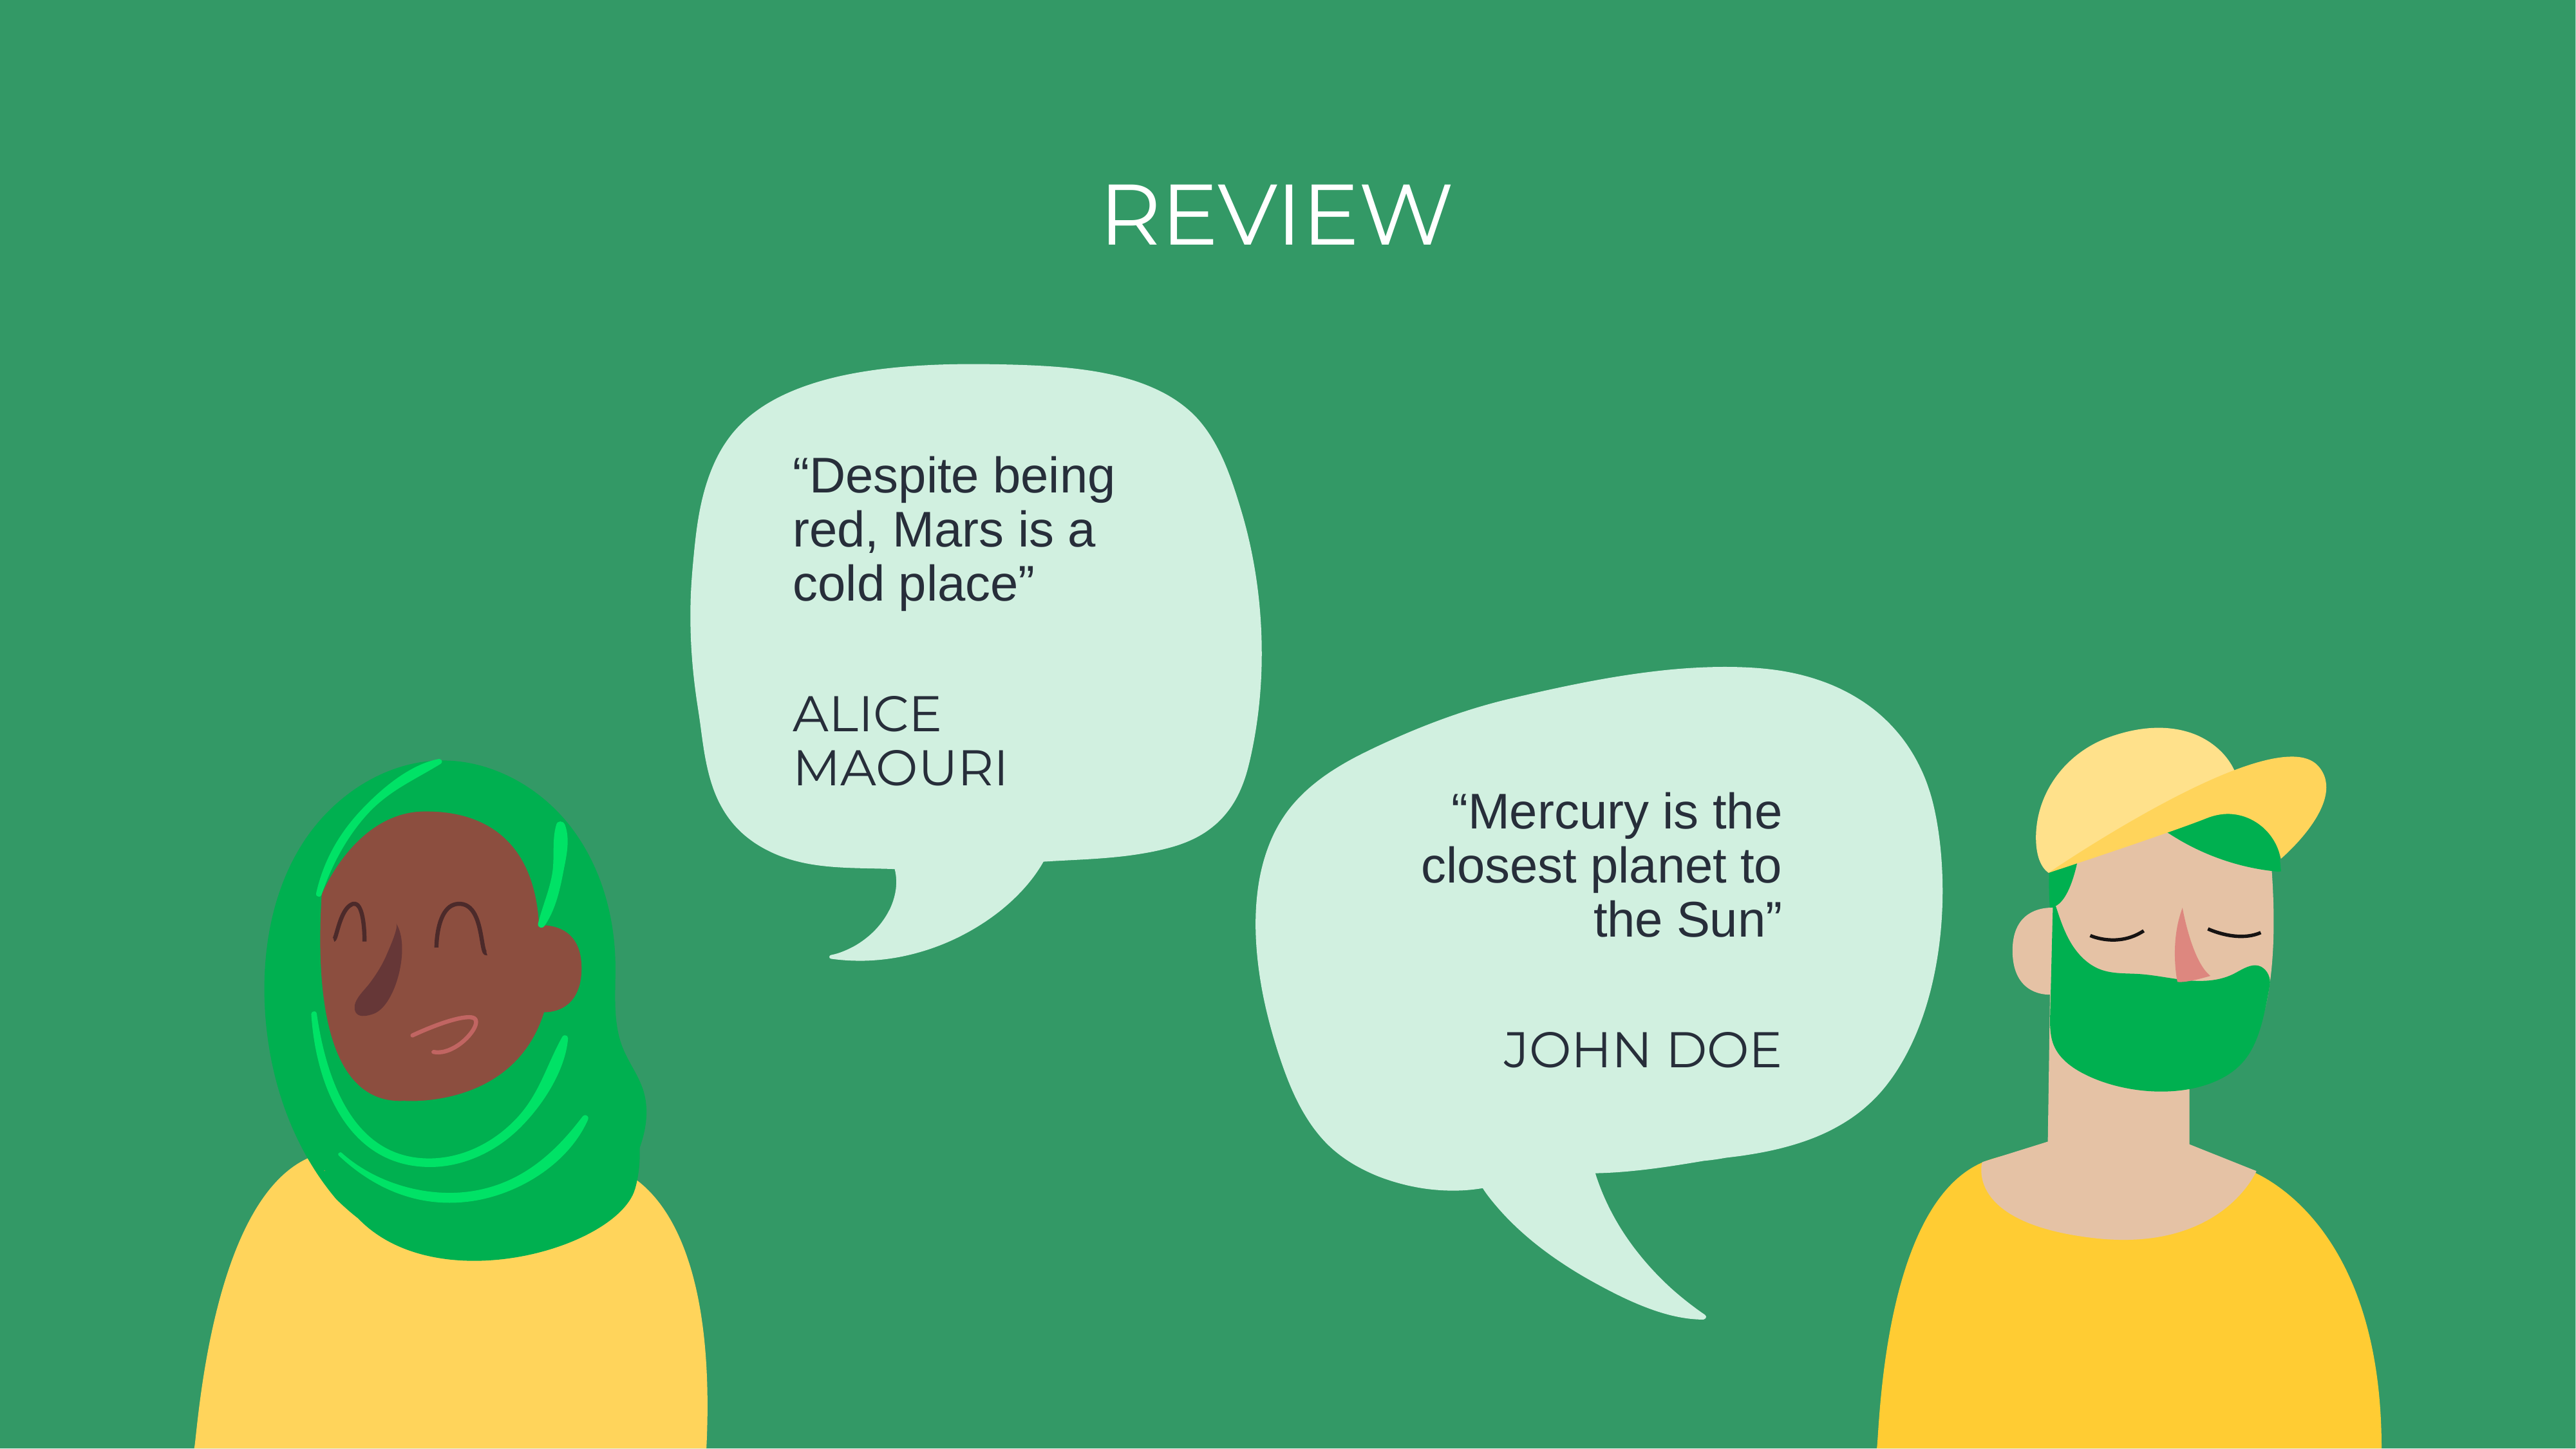

# REVIEW

“Despite being red, Mars is a cold place”

ALICE MAOURI

“Mercury is the closest planet to the Sun”
JOHN DOE